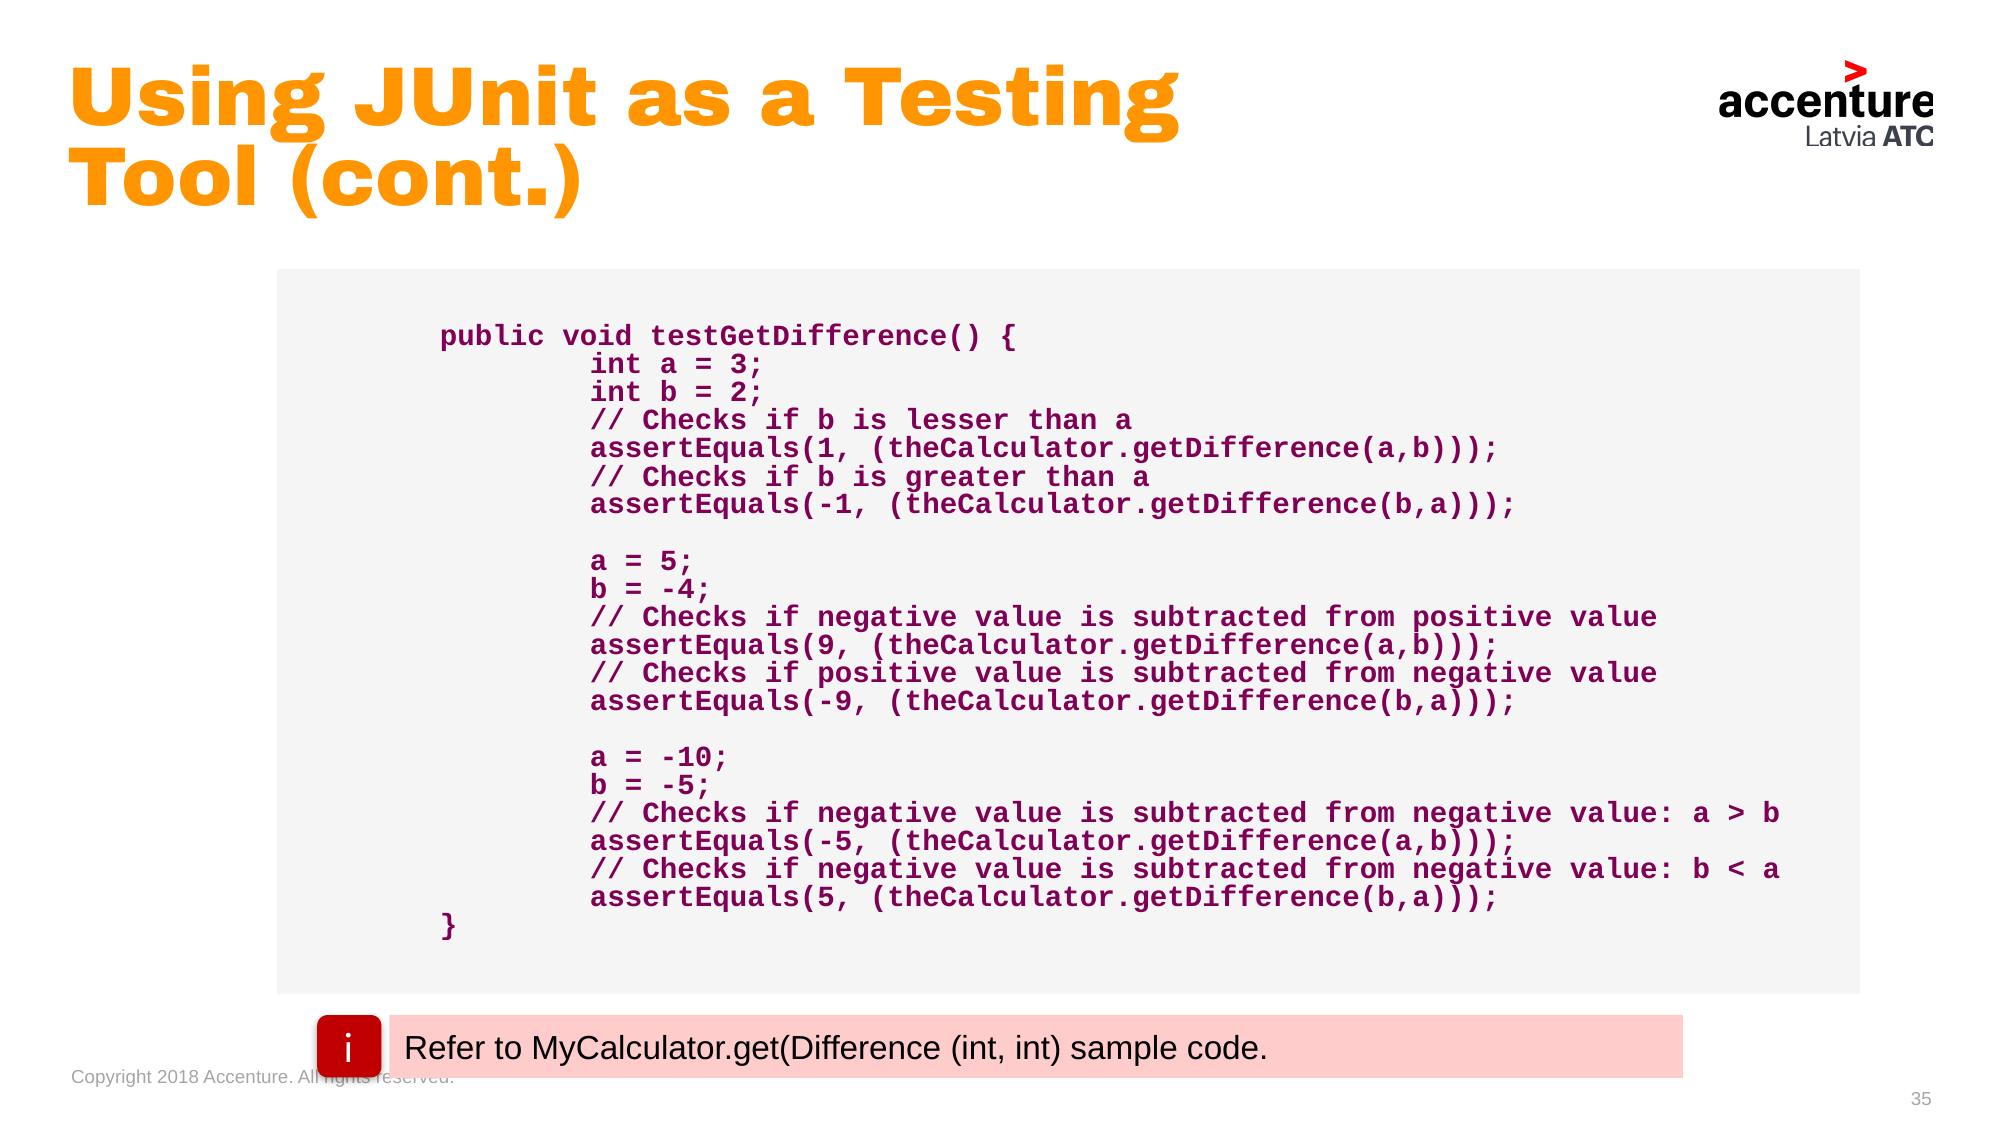

# Using JUnit as a Testing Tool (cont.)
	public void testGetDifference() {
		int a = 3;
		int b = 2;
		// Checks if b is lesser than a
		assertEquals(1, (theCalculator.getDifference(a,b)));
		// Checks if b is greater than a
		assertEquals(-1, (theCalculator.getDifference(b,a)));

		a = 5;
		b = -4;
		// Checks if negative value is subtracted from positive value
		assertEquals(9, (theCalculator.getDifference(a,b)));
		// Checks if positive value is subtracted from negative value
		assertEquals(-9, (theCalculator.getDifference(b,a)));

		a = -10;
		b = -5;
		// Checks if negative value is subtracted from negative value: a > b
		assertEquals(-5, (theCalculator.getDifference(a,b)));
		// Checks if negative value is subtracted from negative value: b < a
		assertEquals(5, (theCalculator.getDifference(b,a)));
	}
Refer to MyCalculator.get(Difference (int, int) sample code.
i

35